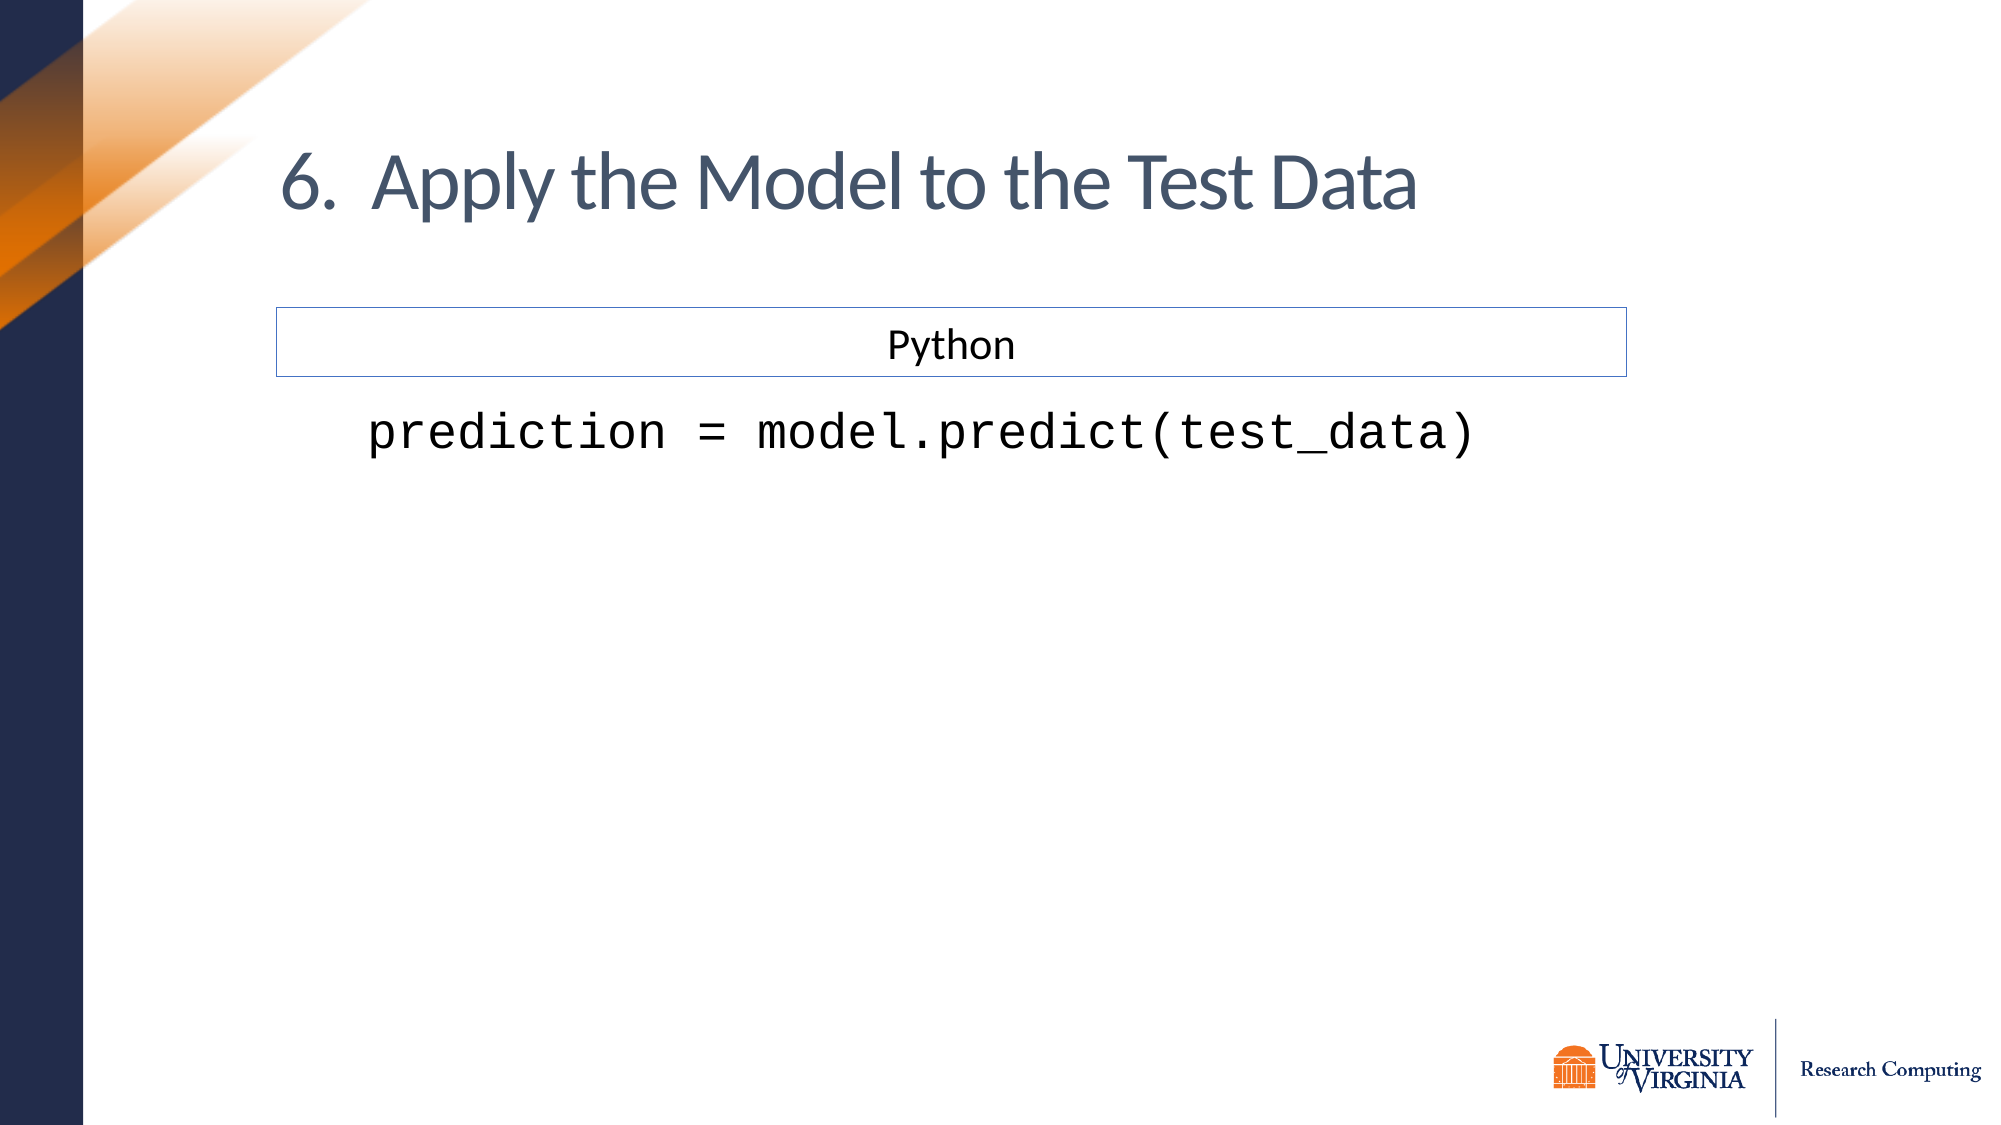

# 6.  Apply the Model to the Test Data
prediction = model.predict(test_data)